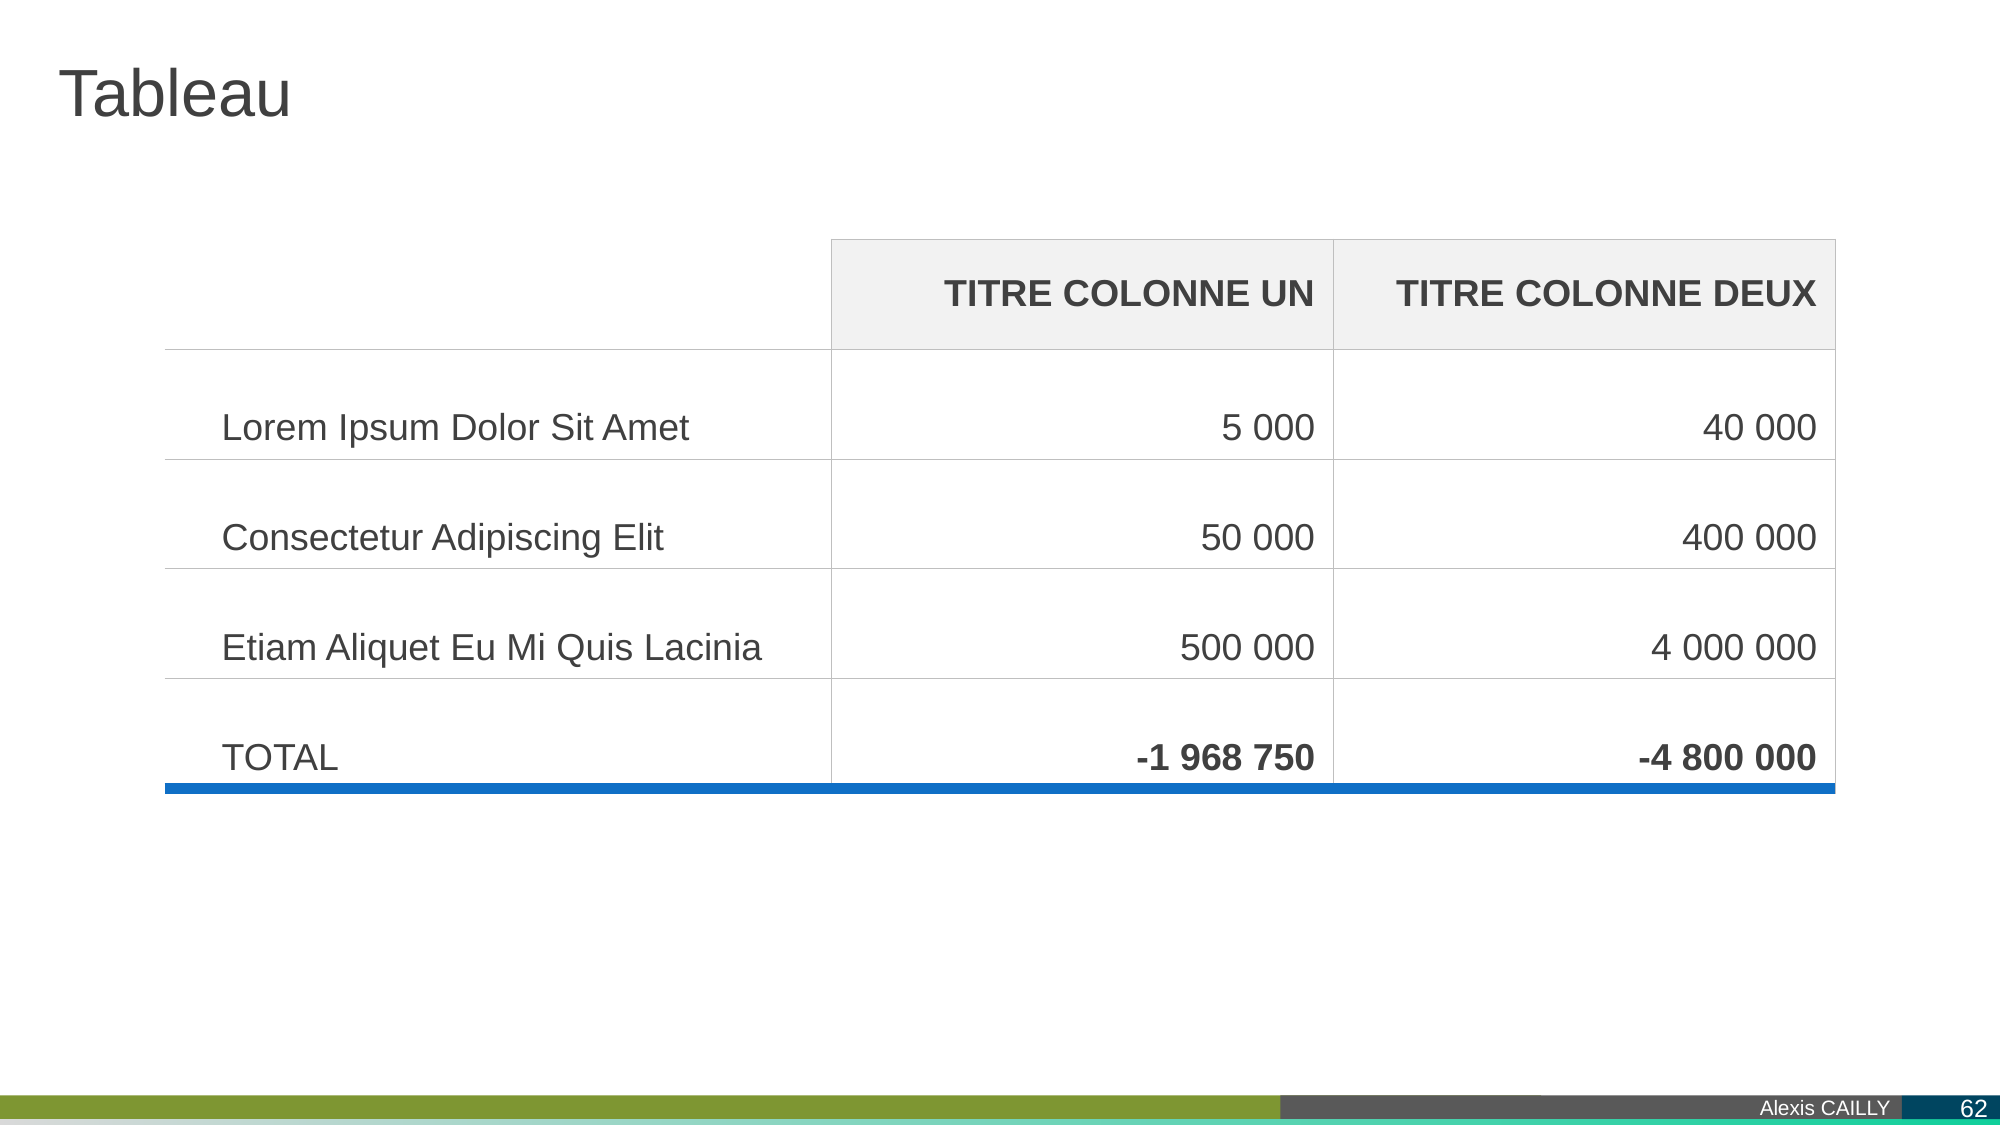

# Tableau
|  | TITRE COLONNE UN | TITRE COLONNE DEUX |
| --- | --- | --- |
| Lorem Ipsum Dolor Sit Amet | 5 000 | 40 000 |
| Consectetur Adipiscing Elit | 50 000 | 400 000 |
| Etiam Aliquet Eu Mi Quis Lacinia | 500 000 | 4 000 000 |
| TOTAL | -1 968 750 | -4 800 000 |
62